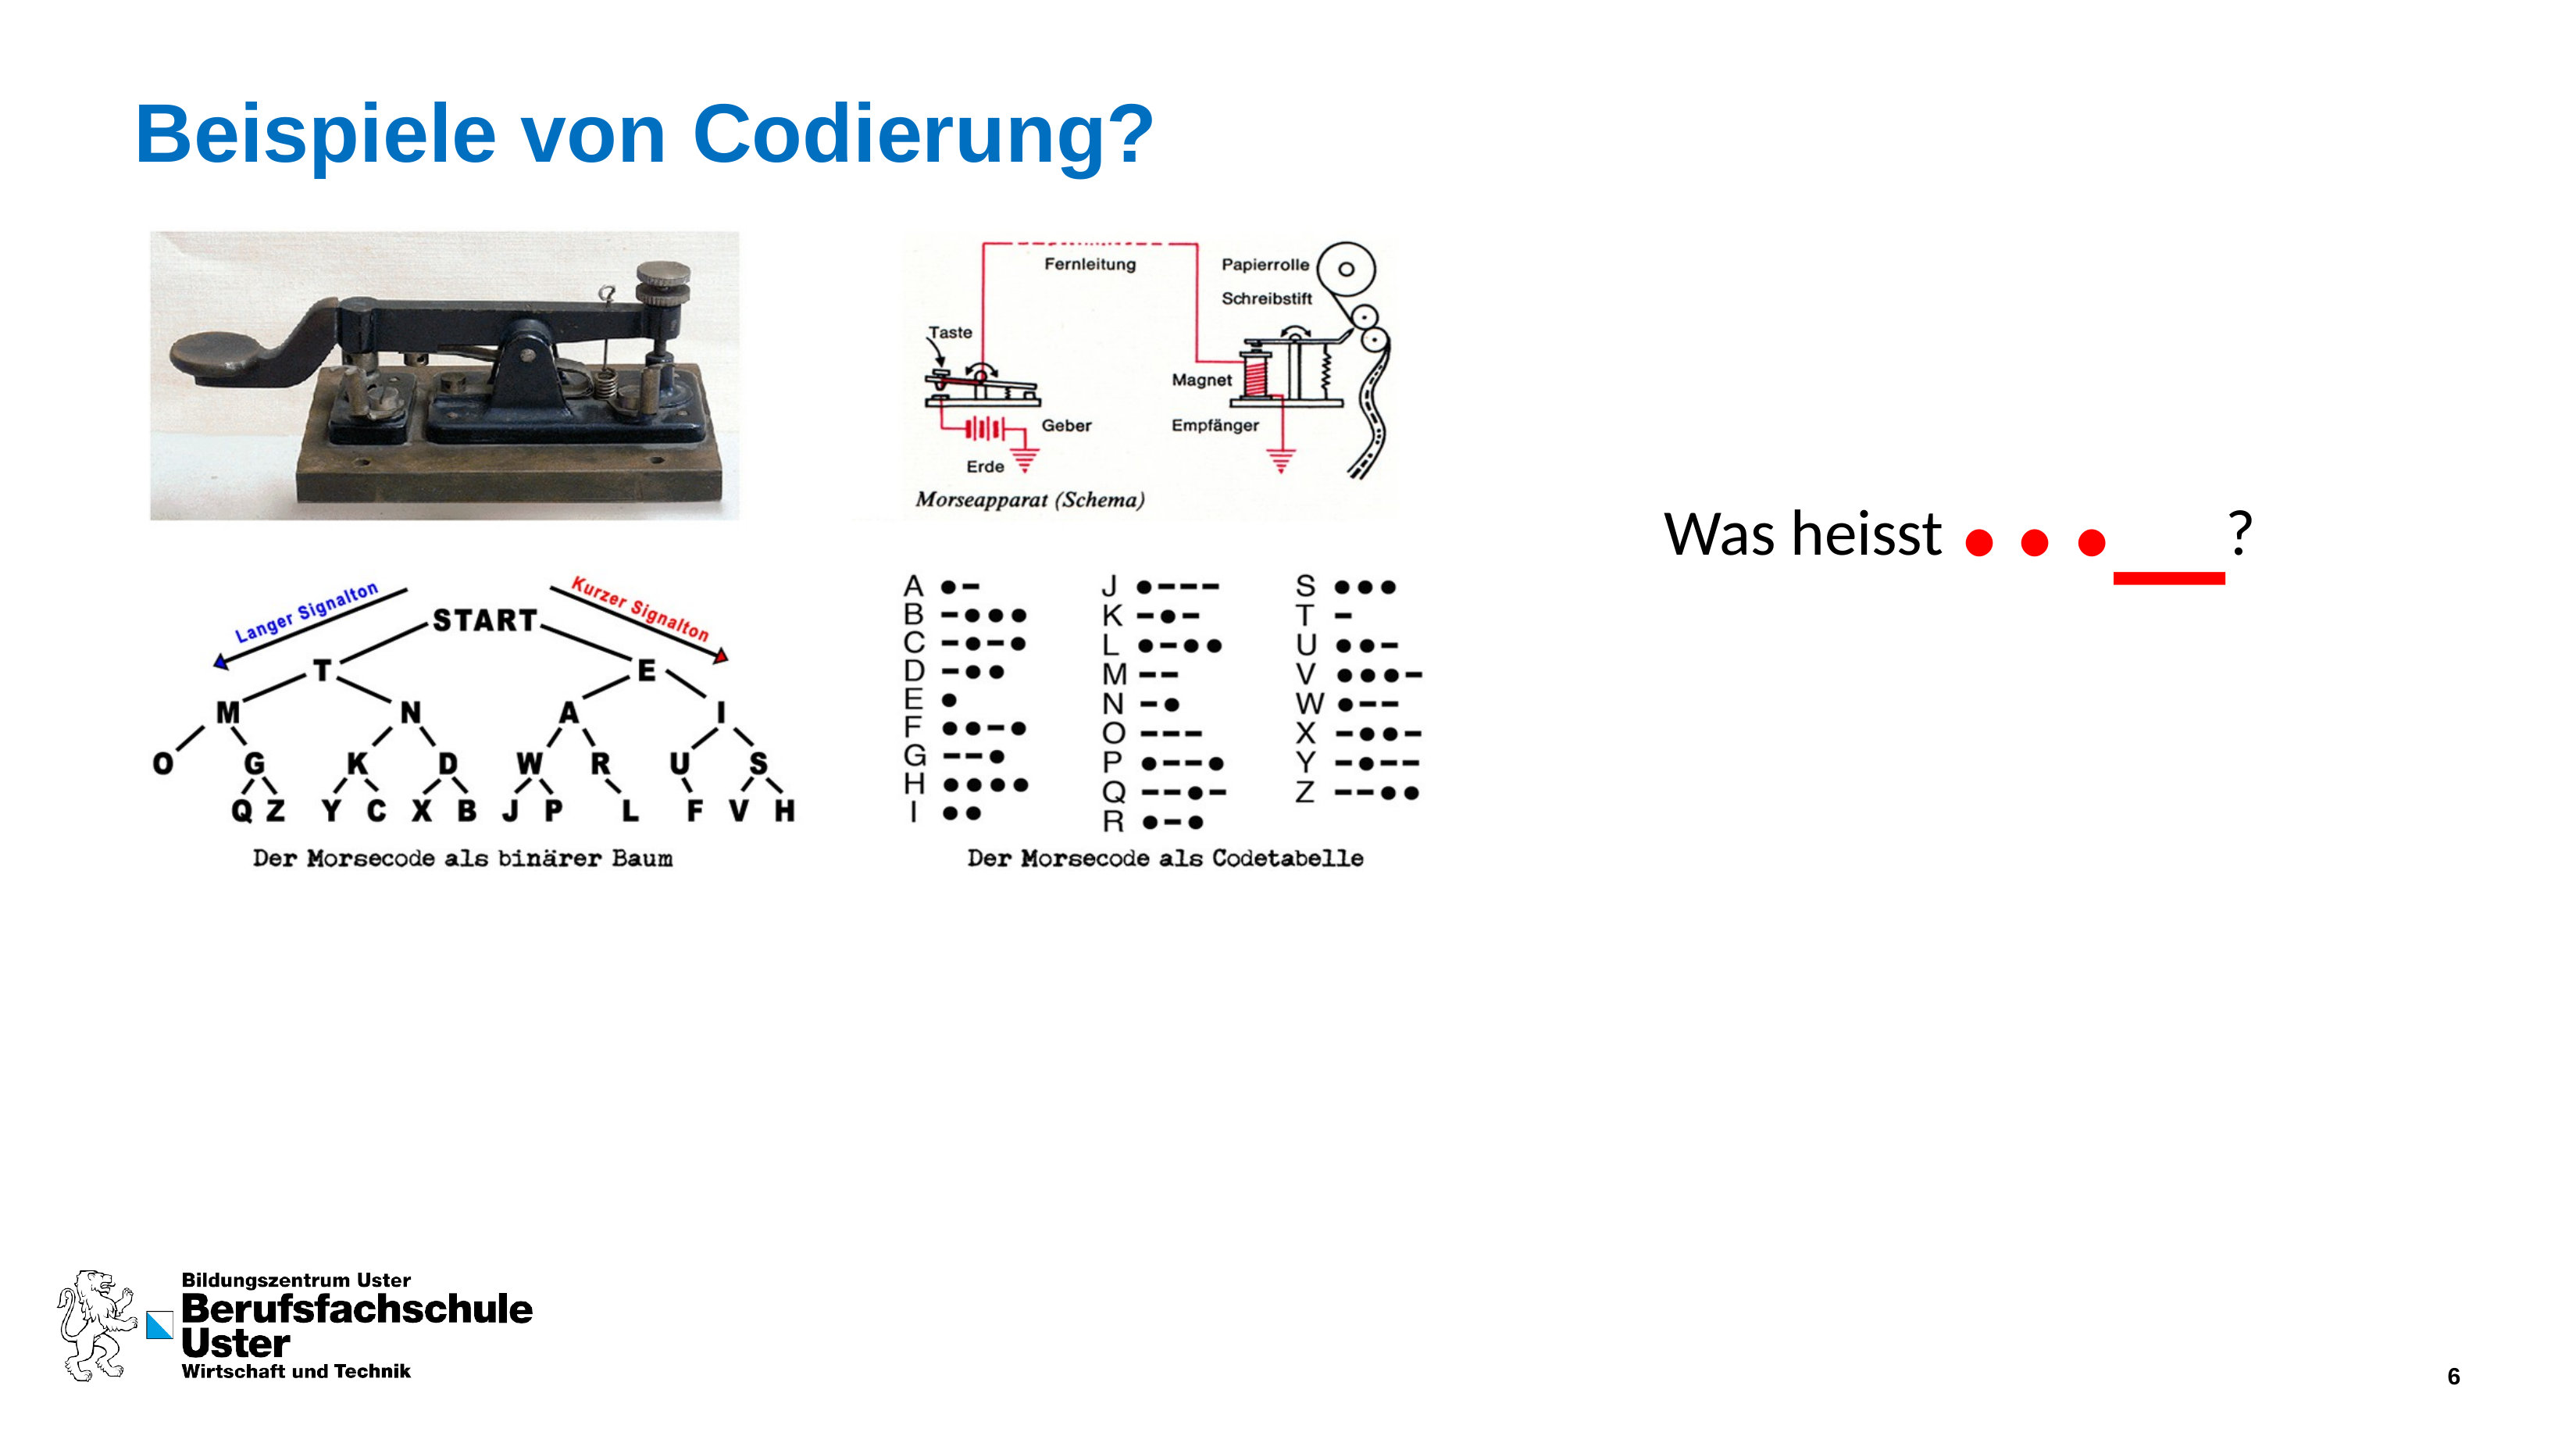

# Beispiele von Codierung?

Was heisst …_?
6